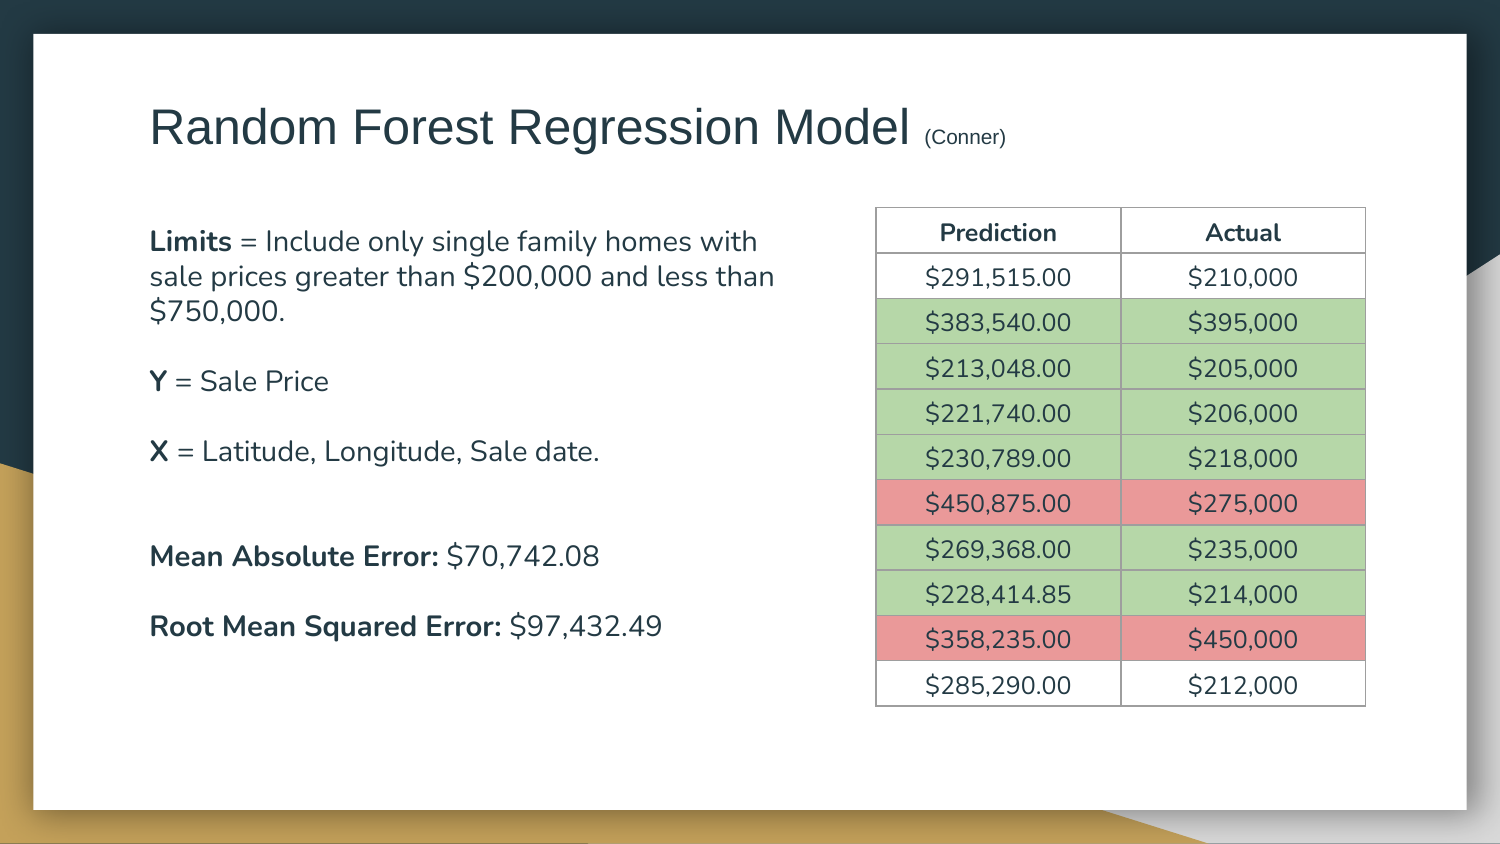

# Random Forest Regression Model (Conner)

Limits = Include only single family homes with sale prices greater than $200,000 and less than $750,000.

Y = Sale Price

X = Latitude, Longitude, Sale date.

Mean Absolute Error: $70,742.08

Root Mean Squared Error: $97,432.49

| Prediction | Actual |
| --- | --- |
| $291,515.00 | $210,000 |
| $383,540.00 | $395,000 |
| $213,048.00 | $205,000 |
| $221,740.00 | $206,000 |
| $230,789.00 | $218,000 |
| $450,875.00 | $275,000 |
| $269,368.00 | $235,000 |
| $228,414.85 | $214,000 |
| $358,235.00 | $450,000 |
| $285,290.00 | $212,000 |